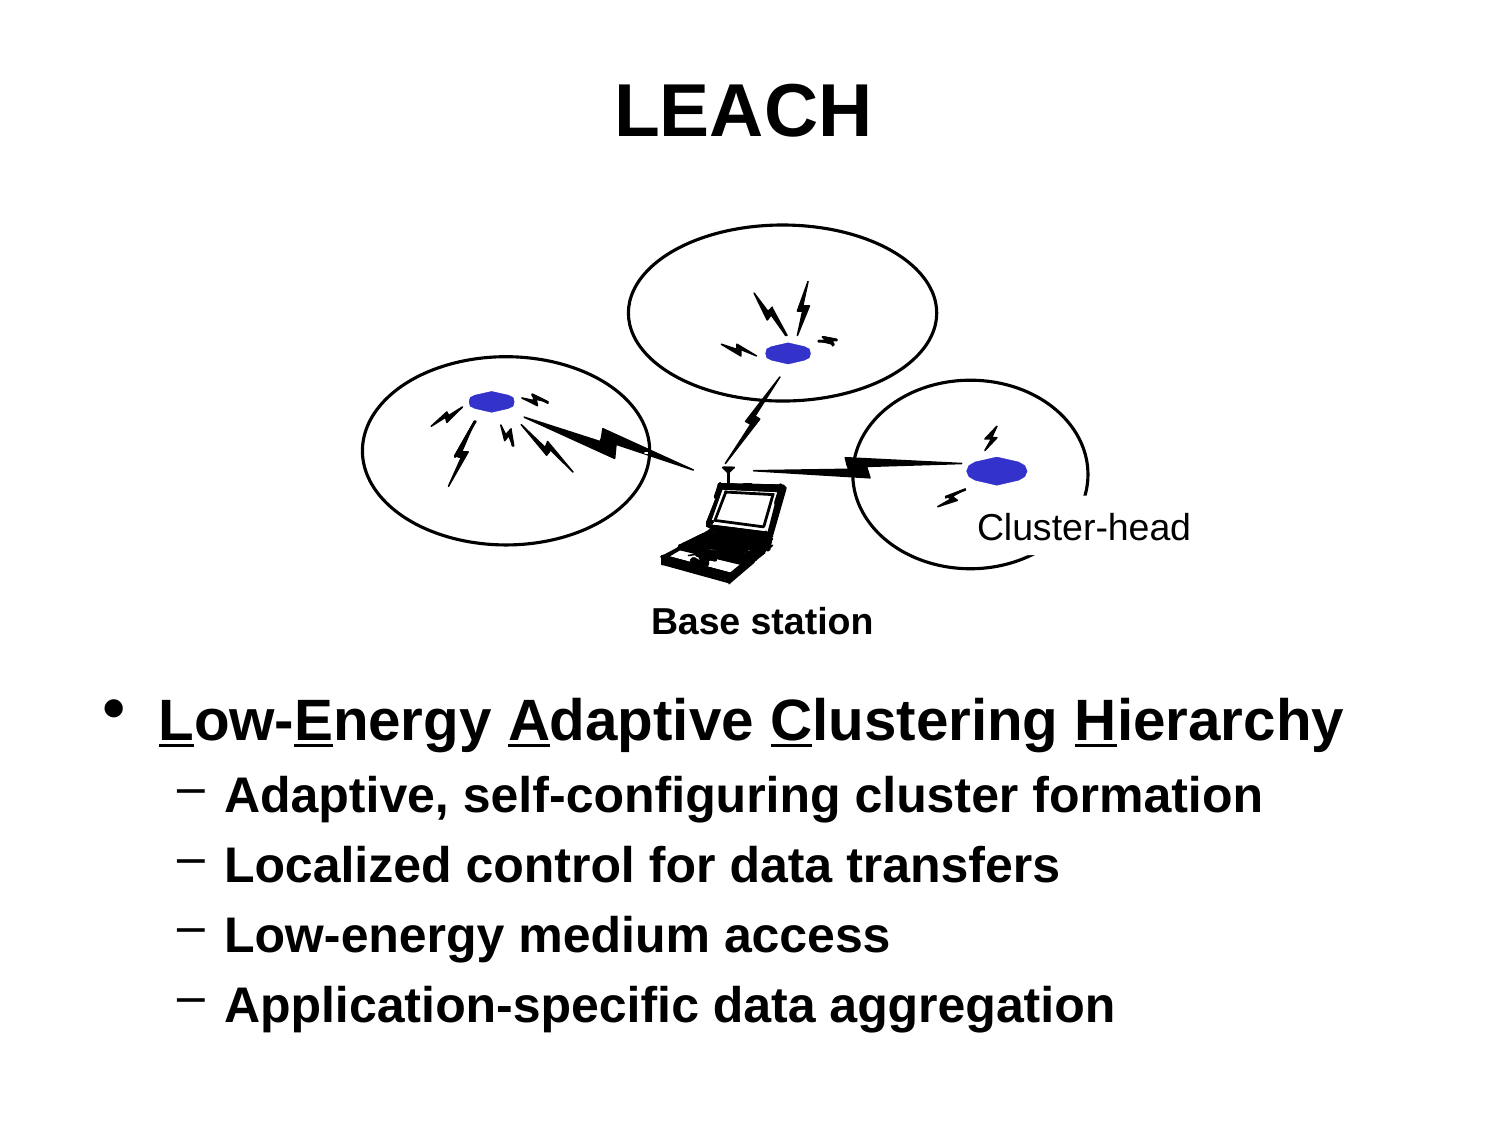

# LEACH

Cluster-head

Base station
Low-Energy Adaptive Clustering Hierarchy
Adaptive, self-configuring cluster formation
Localized control for data transfers
Low-energy medium access
Application-specific data aggregation